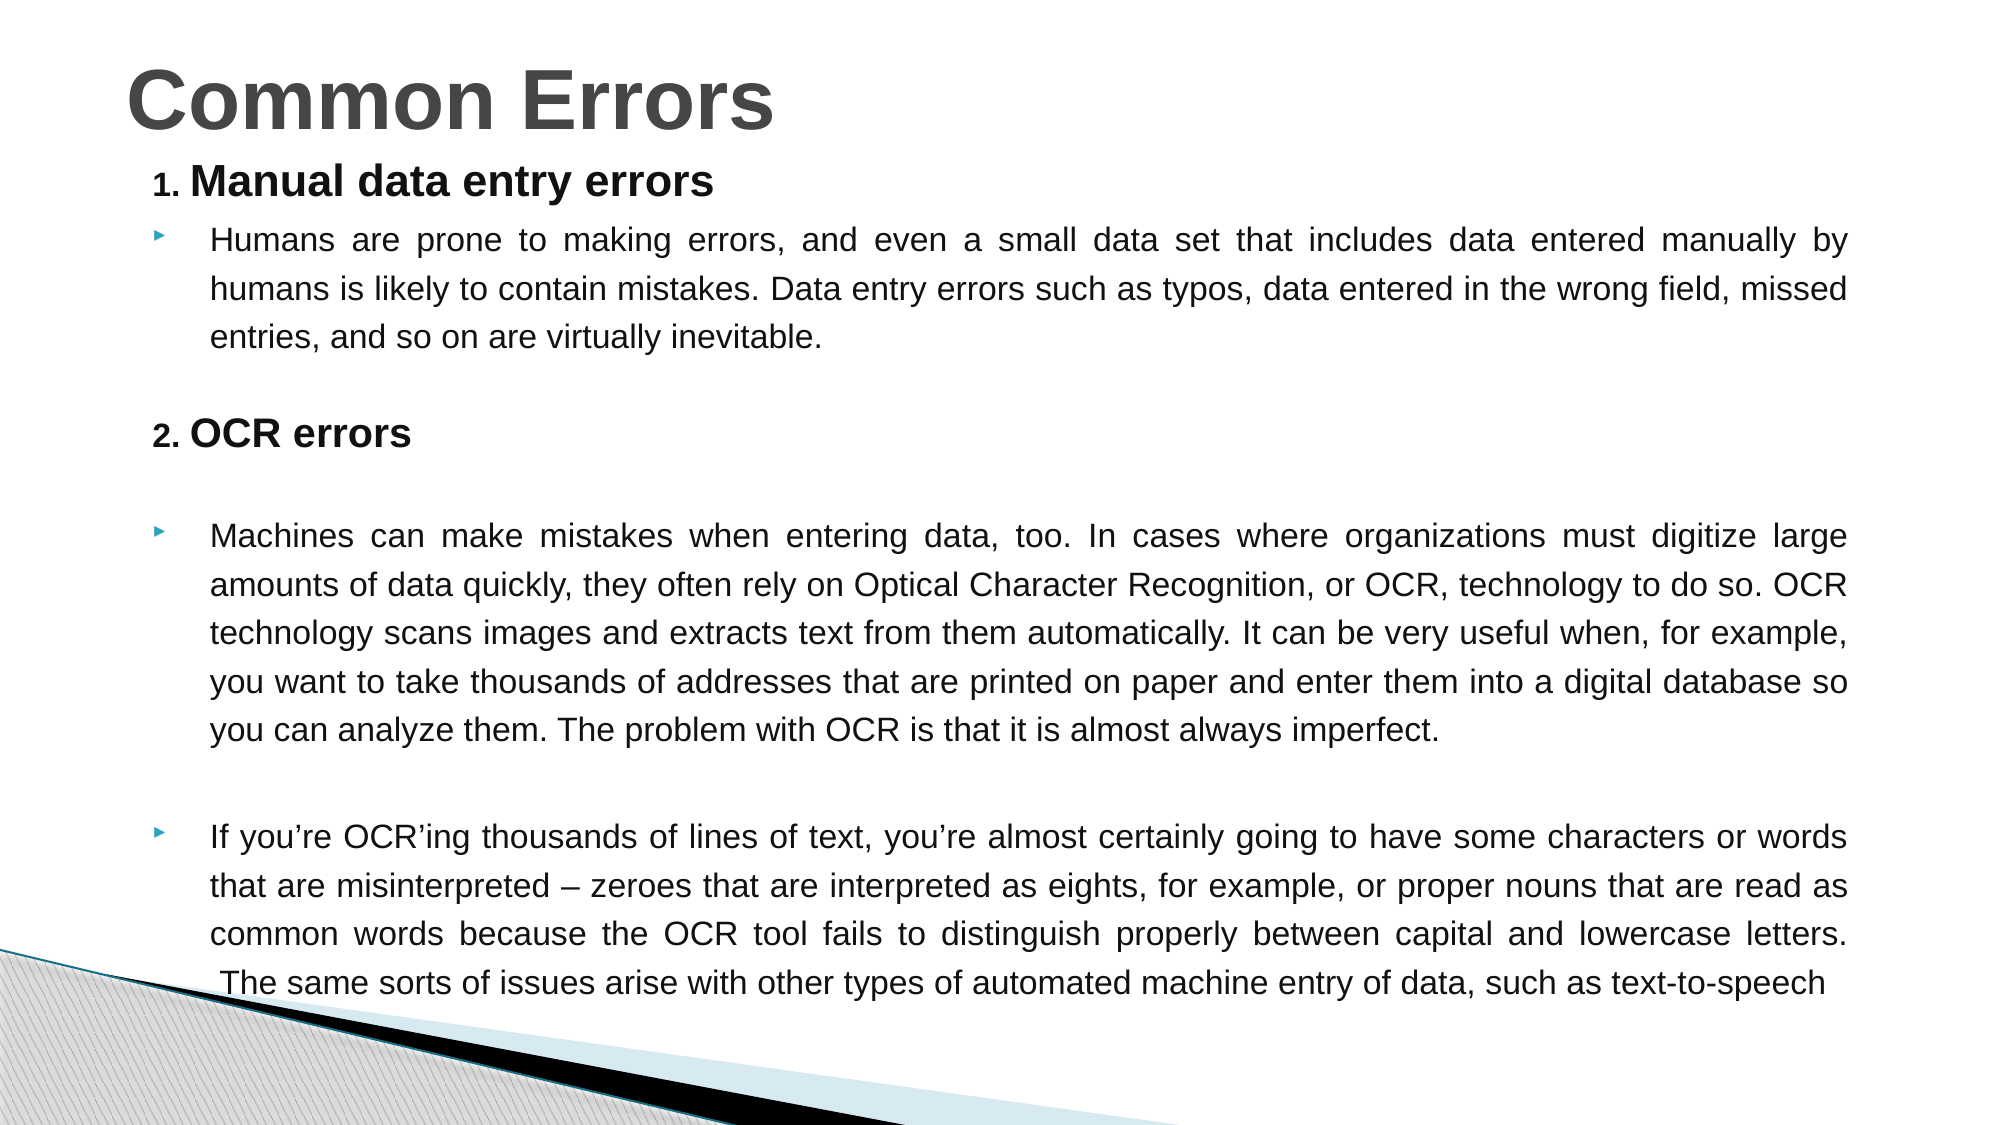

# Common Errors
1. Manual data entry errors
Humans are prone to making errors, and even a small data set that includes data entered manually by humans is likely to contain mistakes. Data entry errors such as typos, data entered in the wrong field, missed entries, and so on are virtually inevitable.

2. OCR errors

Machines can make mistakes when entering data, too. In cases where organizations must digitize large amounts of data quickly, they often rely on Optical Character Recognition, or OCR, technology to do so. OCR technology scans images and extracts text from them automatically. It can be very useful when, for example, you want to take thousands of addresses that are printed on paper and enter them into a digital database so you can analyze them. The problem with OCR is that it is almost always imperfect.

If you’re OCR’ing thousands of lines of text, you’re almost certainly going to have some characters or words that are misinterpreted – zeroes that are interpreted as eights, for example, or proper nouns that are read as common words because the OCR tool fails to distinguish properly between capital and lowercase letters.  The same sorts of issues arise with other types of automated machine entry of data, such as text-to-speech